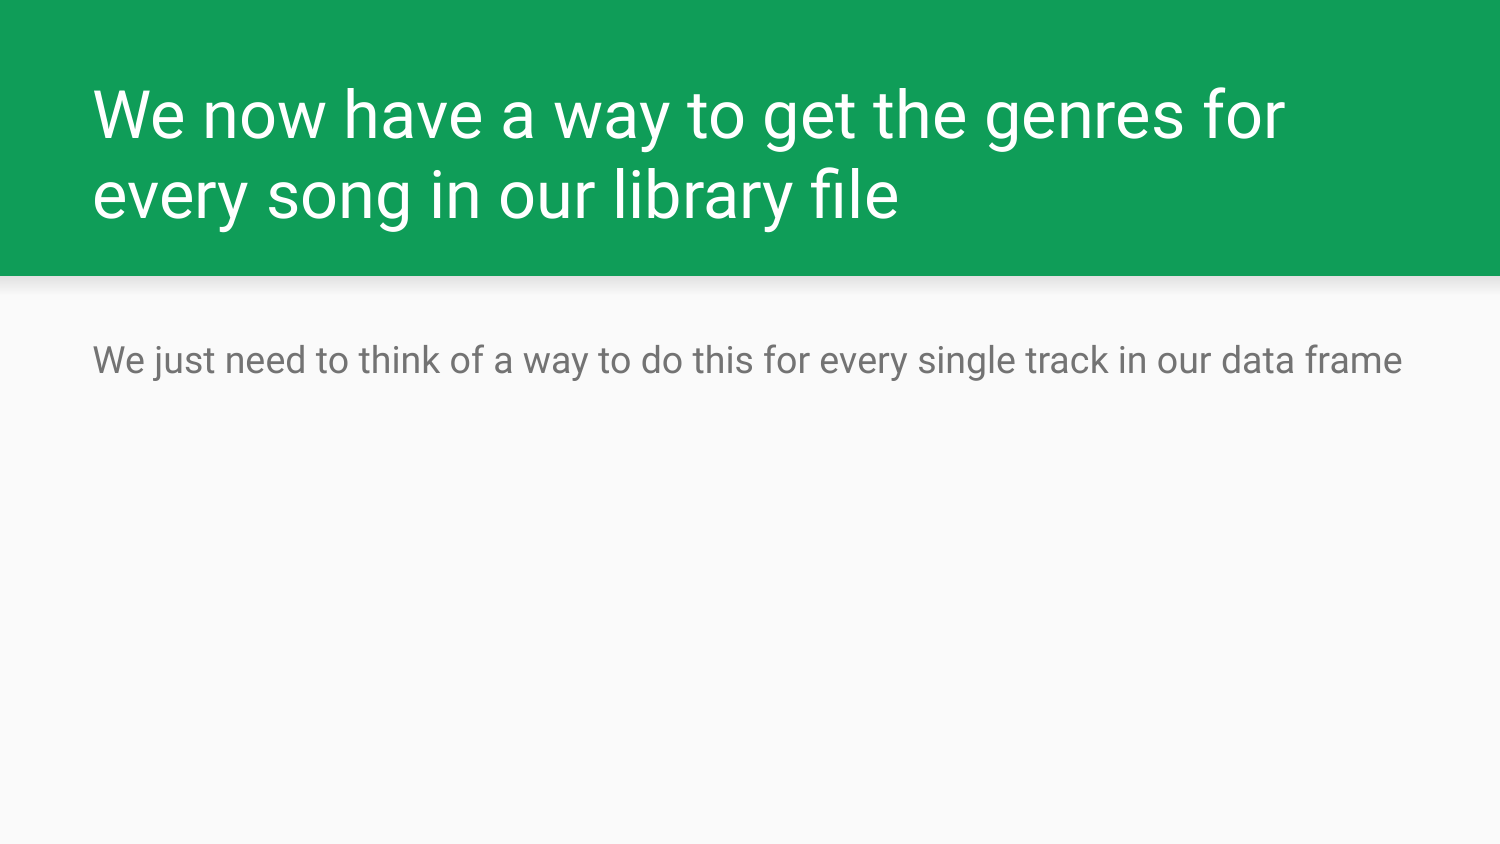

# We now have a way to get the genres for every song in our library file
We just need to think of a way to do this for every single track in our data frame